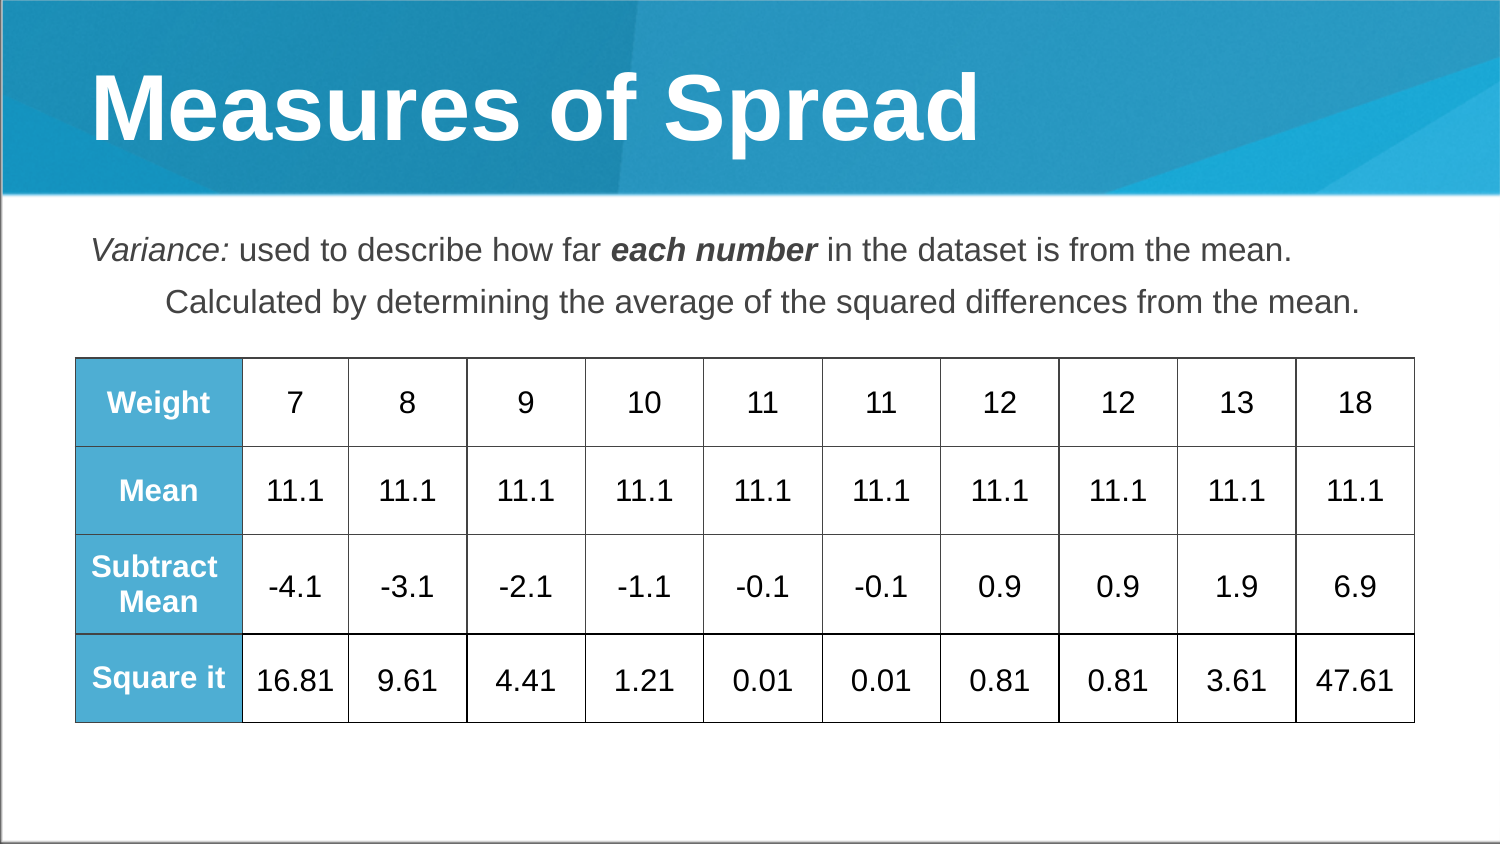

# Measures of Spread
Variance: used to describe how far each number in the dataset is from the mean.
Calculated by determining the average of the squared differences from the mean.

| Weight | 7 | 8 | 9 | 10 | 11 | 11 | 12 | 12 | 13 | 18 |
| --- | --- | --- | --- | --- | --- | --- | --- | --- | --- | --- |
| Mean | 11.1 | 11.1 | 11.1 | 11.1 | 11.1 | 11.1 | 11.1 | 11.1 | 11.1 | 11.1 |
| Subtract Mean | -4.1 | -3.1 | -2.1 | -1.1 | -0.1 | -0.1 | 0.9 | 0.9 | 1.9 | 6.9 |
| Square it | 16.81 | 9.61 | 4.41 | 1.21 | 0.01 | 0.01 | 0.81 | 0.81 | 3.61 | 47.61 |